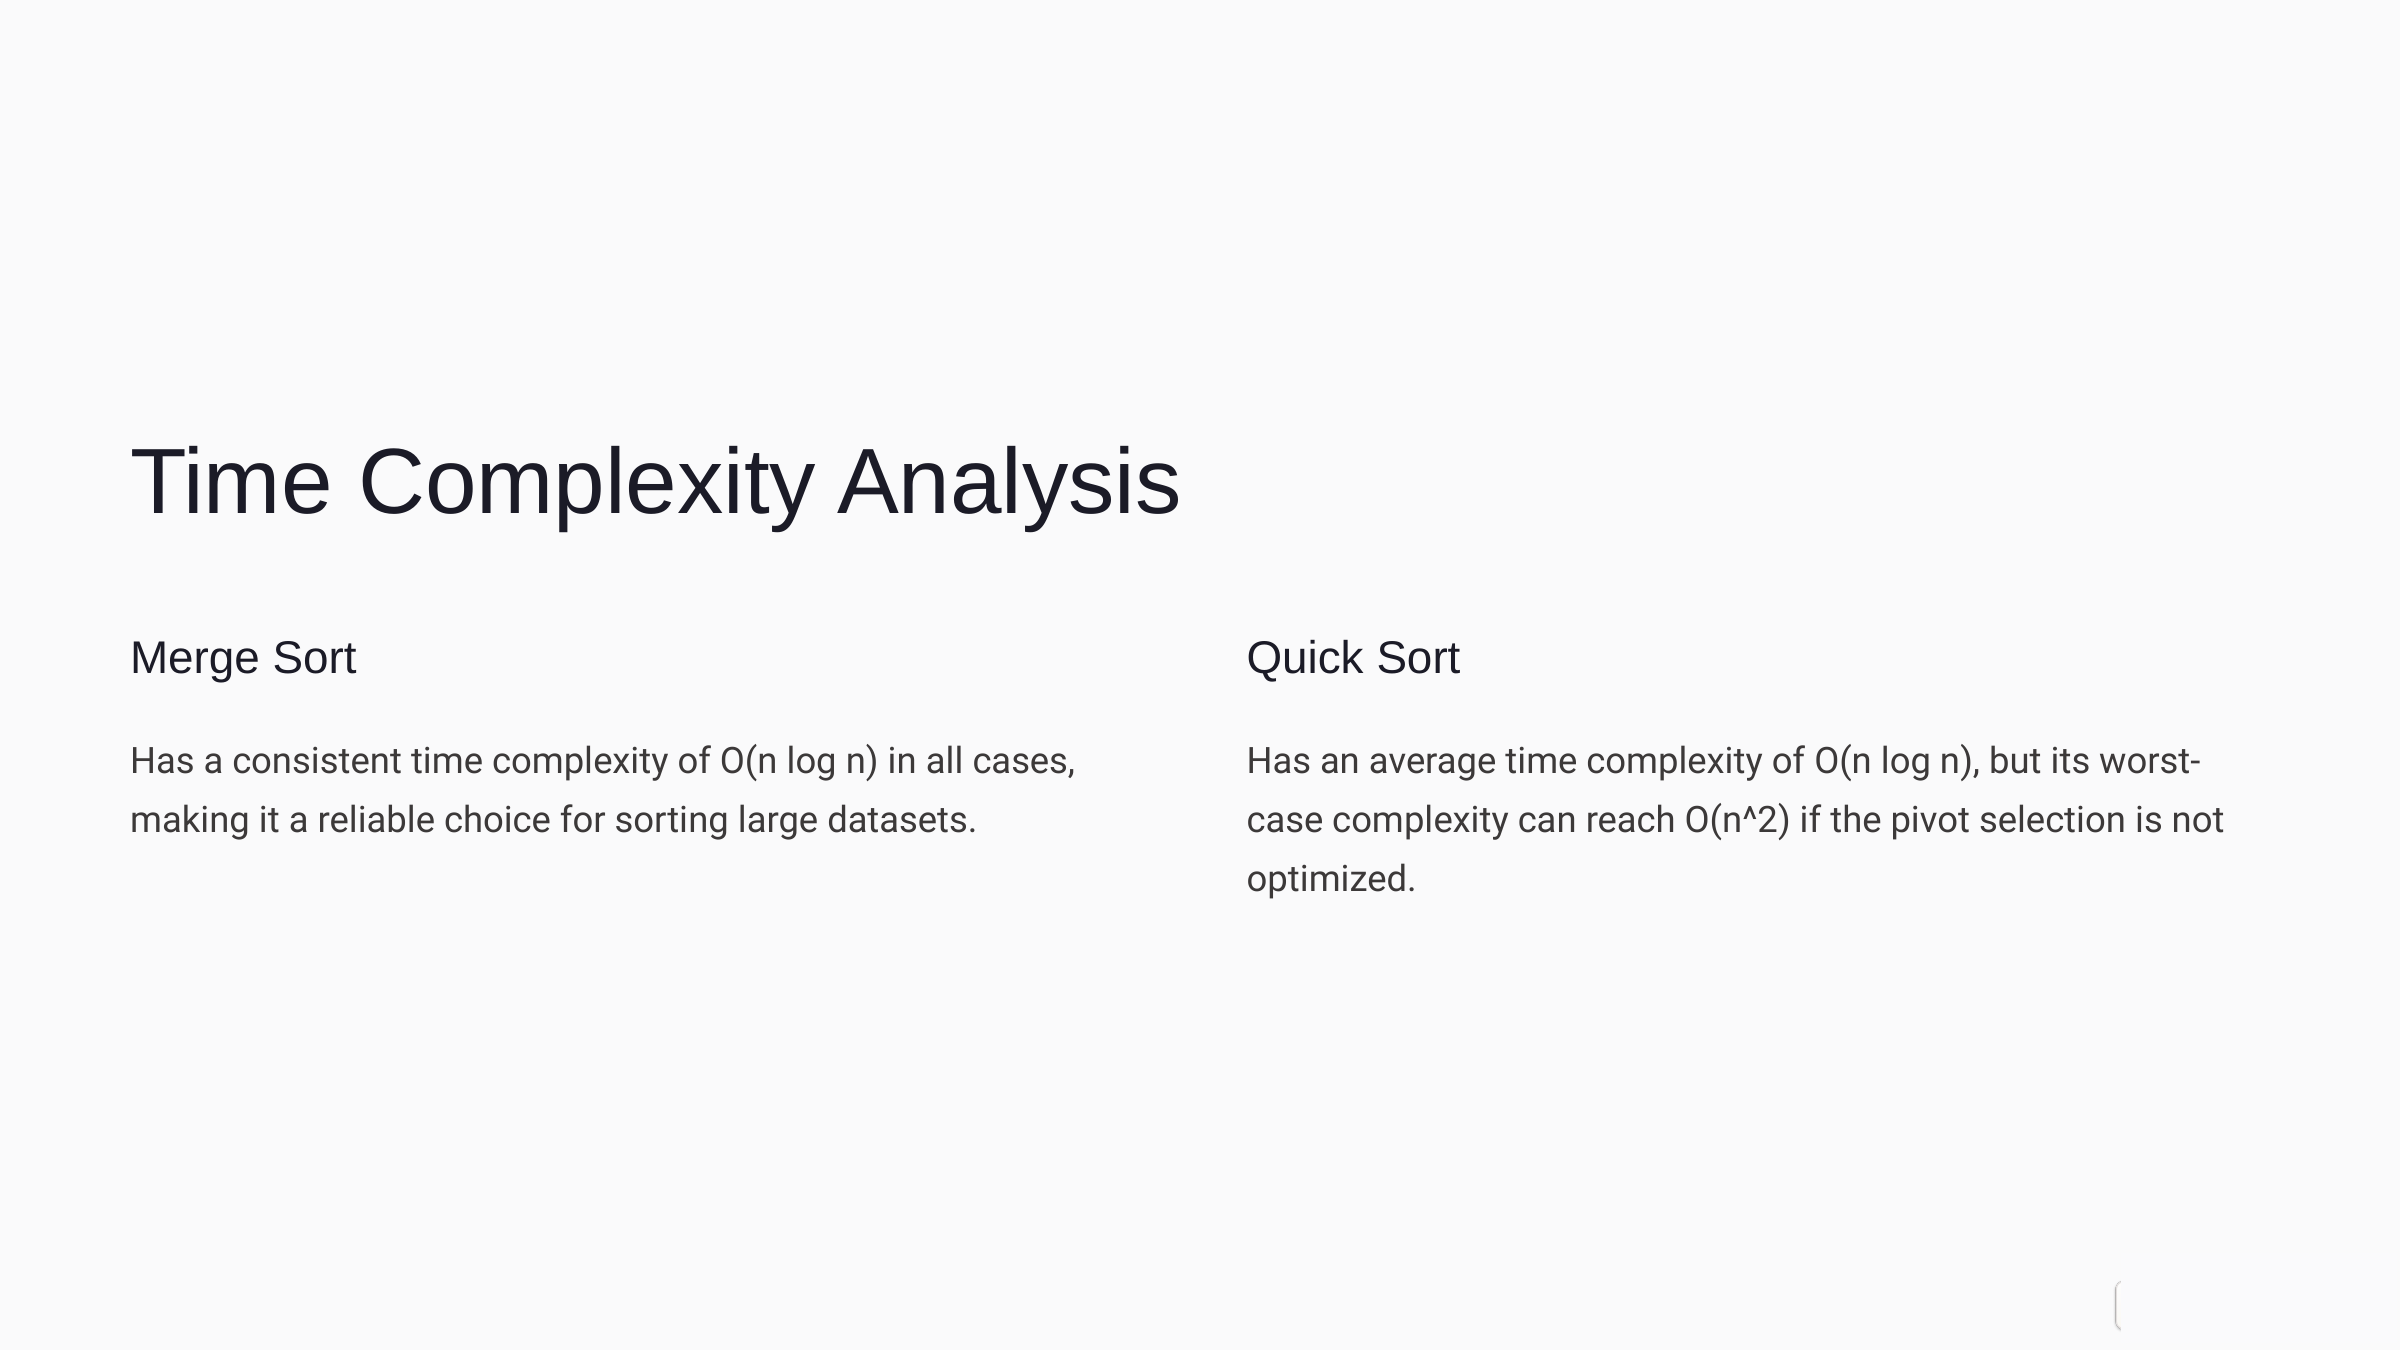

Time Complexity Analysis
Merge Sort
Quick Sort
Has a consistent time complexity of O(n log n) in all cases, making it a reliable choice for sorting large datasets.
Has an average time complexity of O(n log n), but its worst-case complexity can reach O(n^2) if the pivot selection is not optimized.